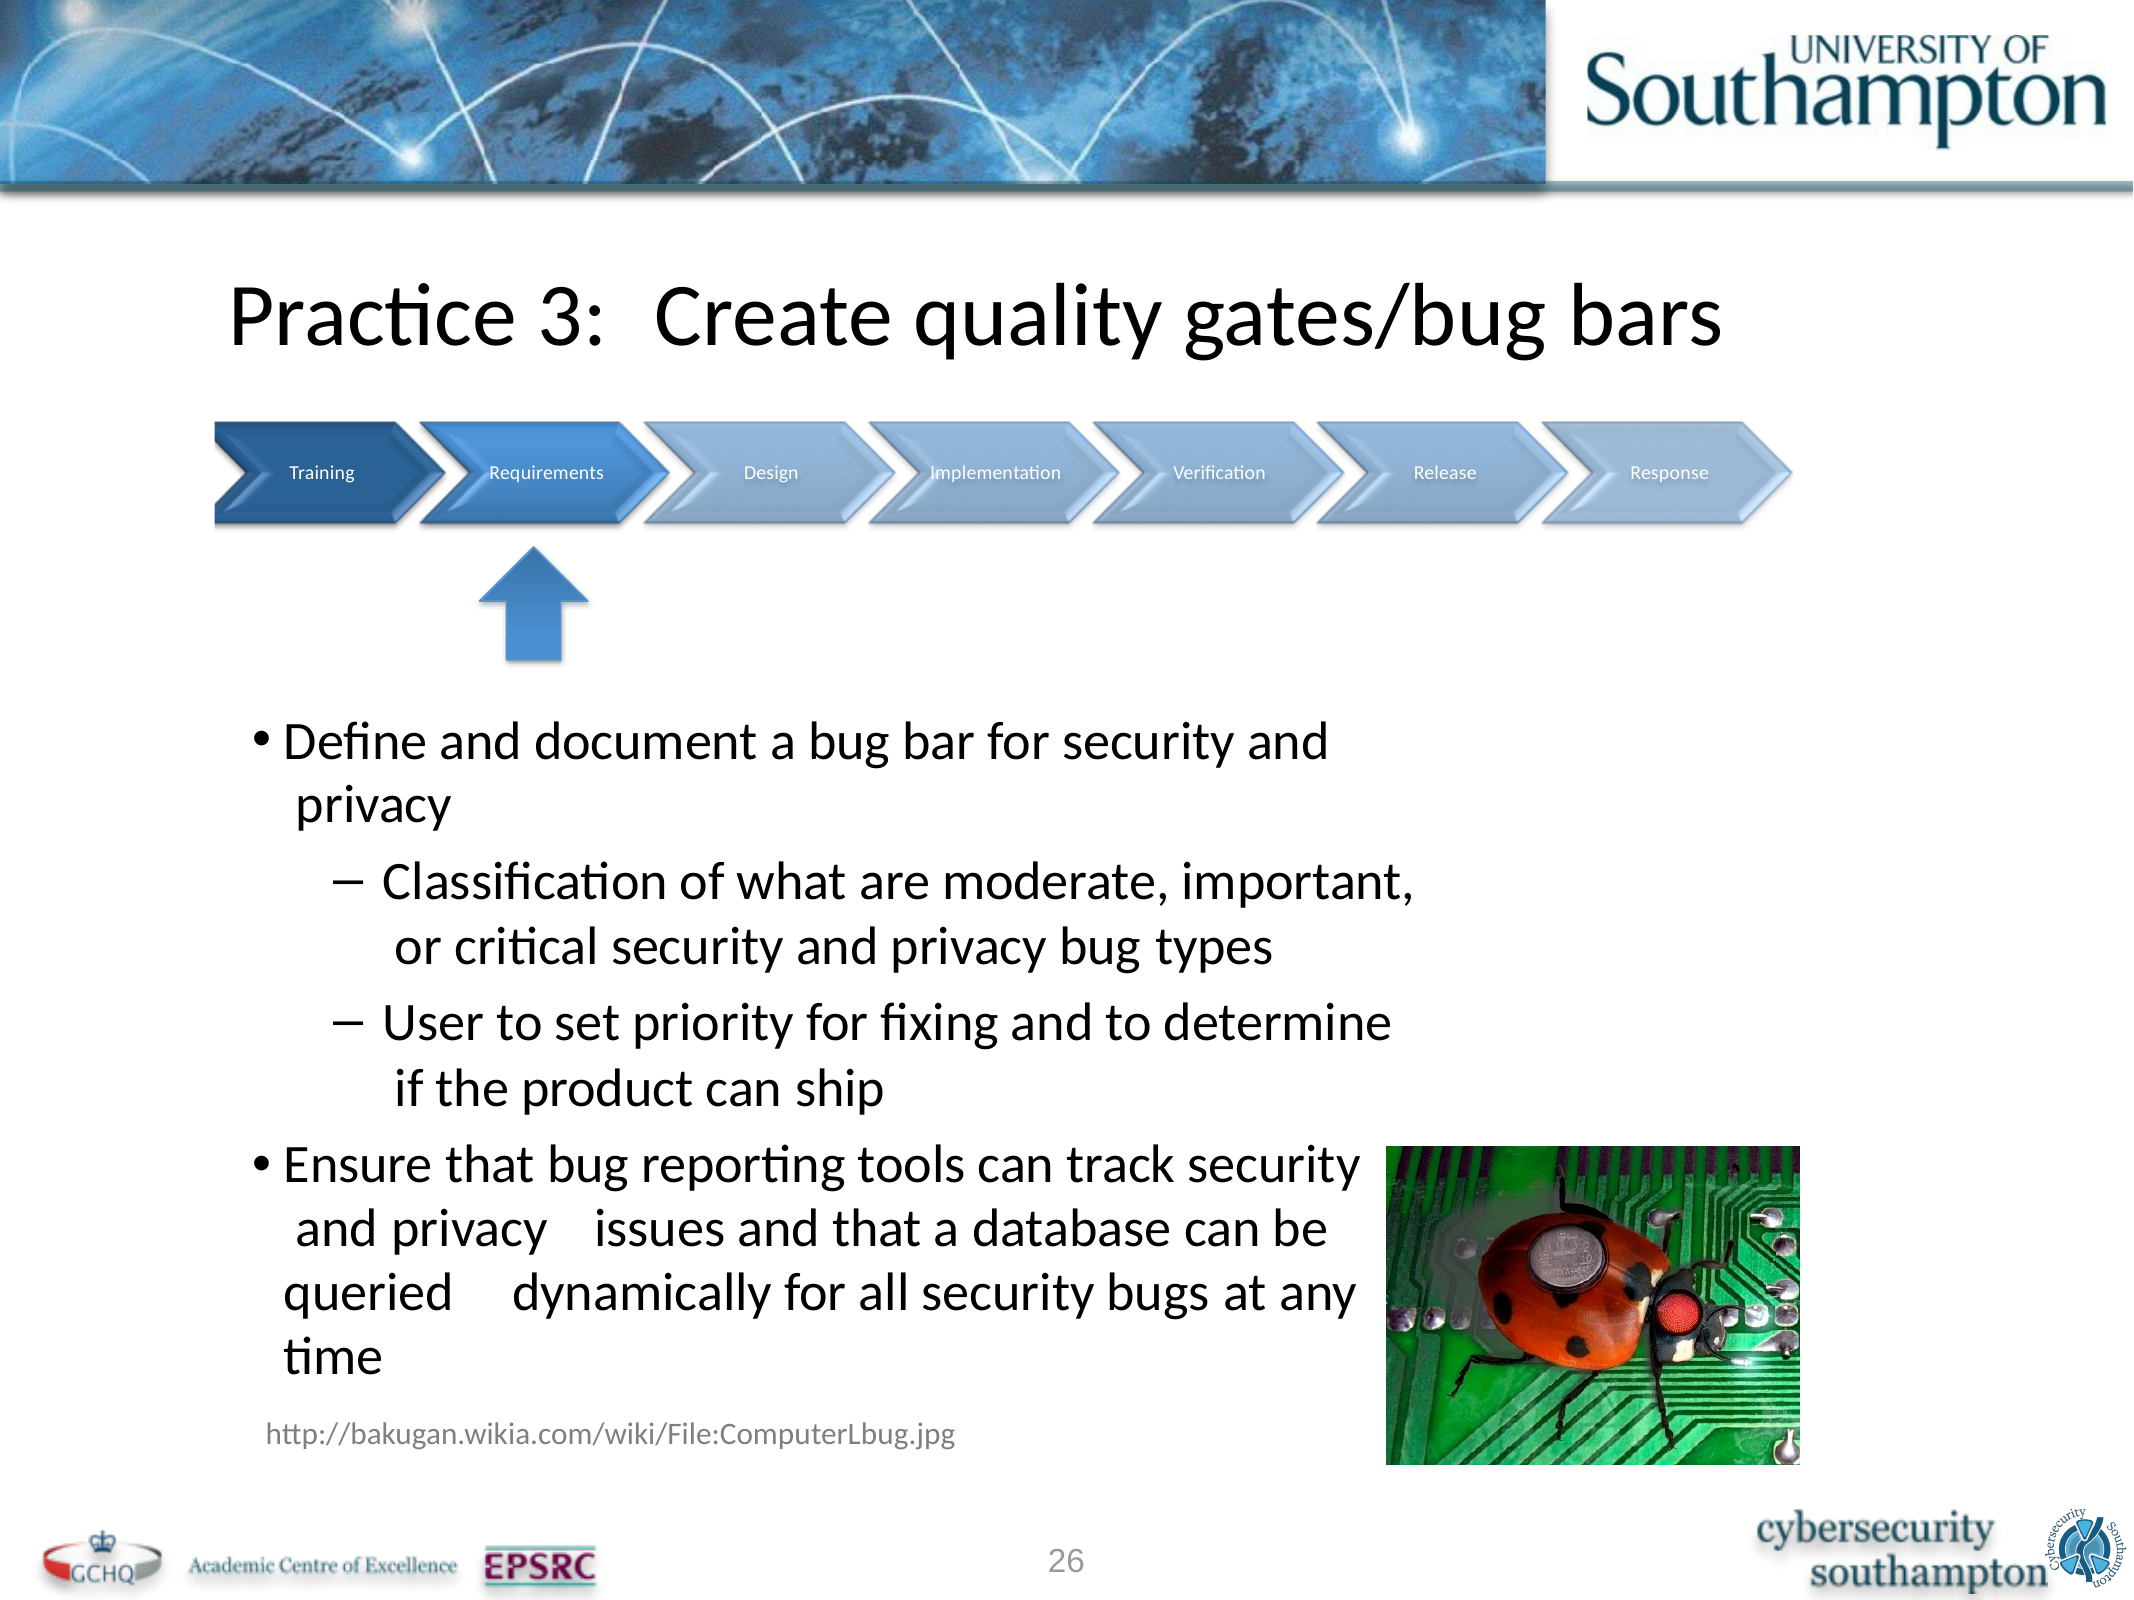

# Practice 3:	Create quality gates/bug bars

Training
Requirements
Design
Implementation
Veriﬁcation
Release
Response

Deﬁne and document a bug bar for security and  privacy
Classiﬁcation of what are moderate, important,  or critical security and privacy bug types
User to set priority for ﬁxing and to determine  if the product can ship
Ensure that bug reporting tools can track security  and privacy	issues and that a database can be  queried	dynamically for all security bugs at any  time
http://bakugan.wikia.com/wiki/File:ComputerLbug.jpg

26